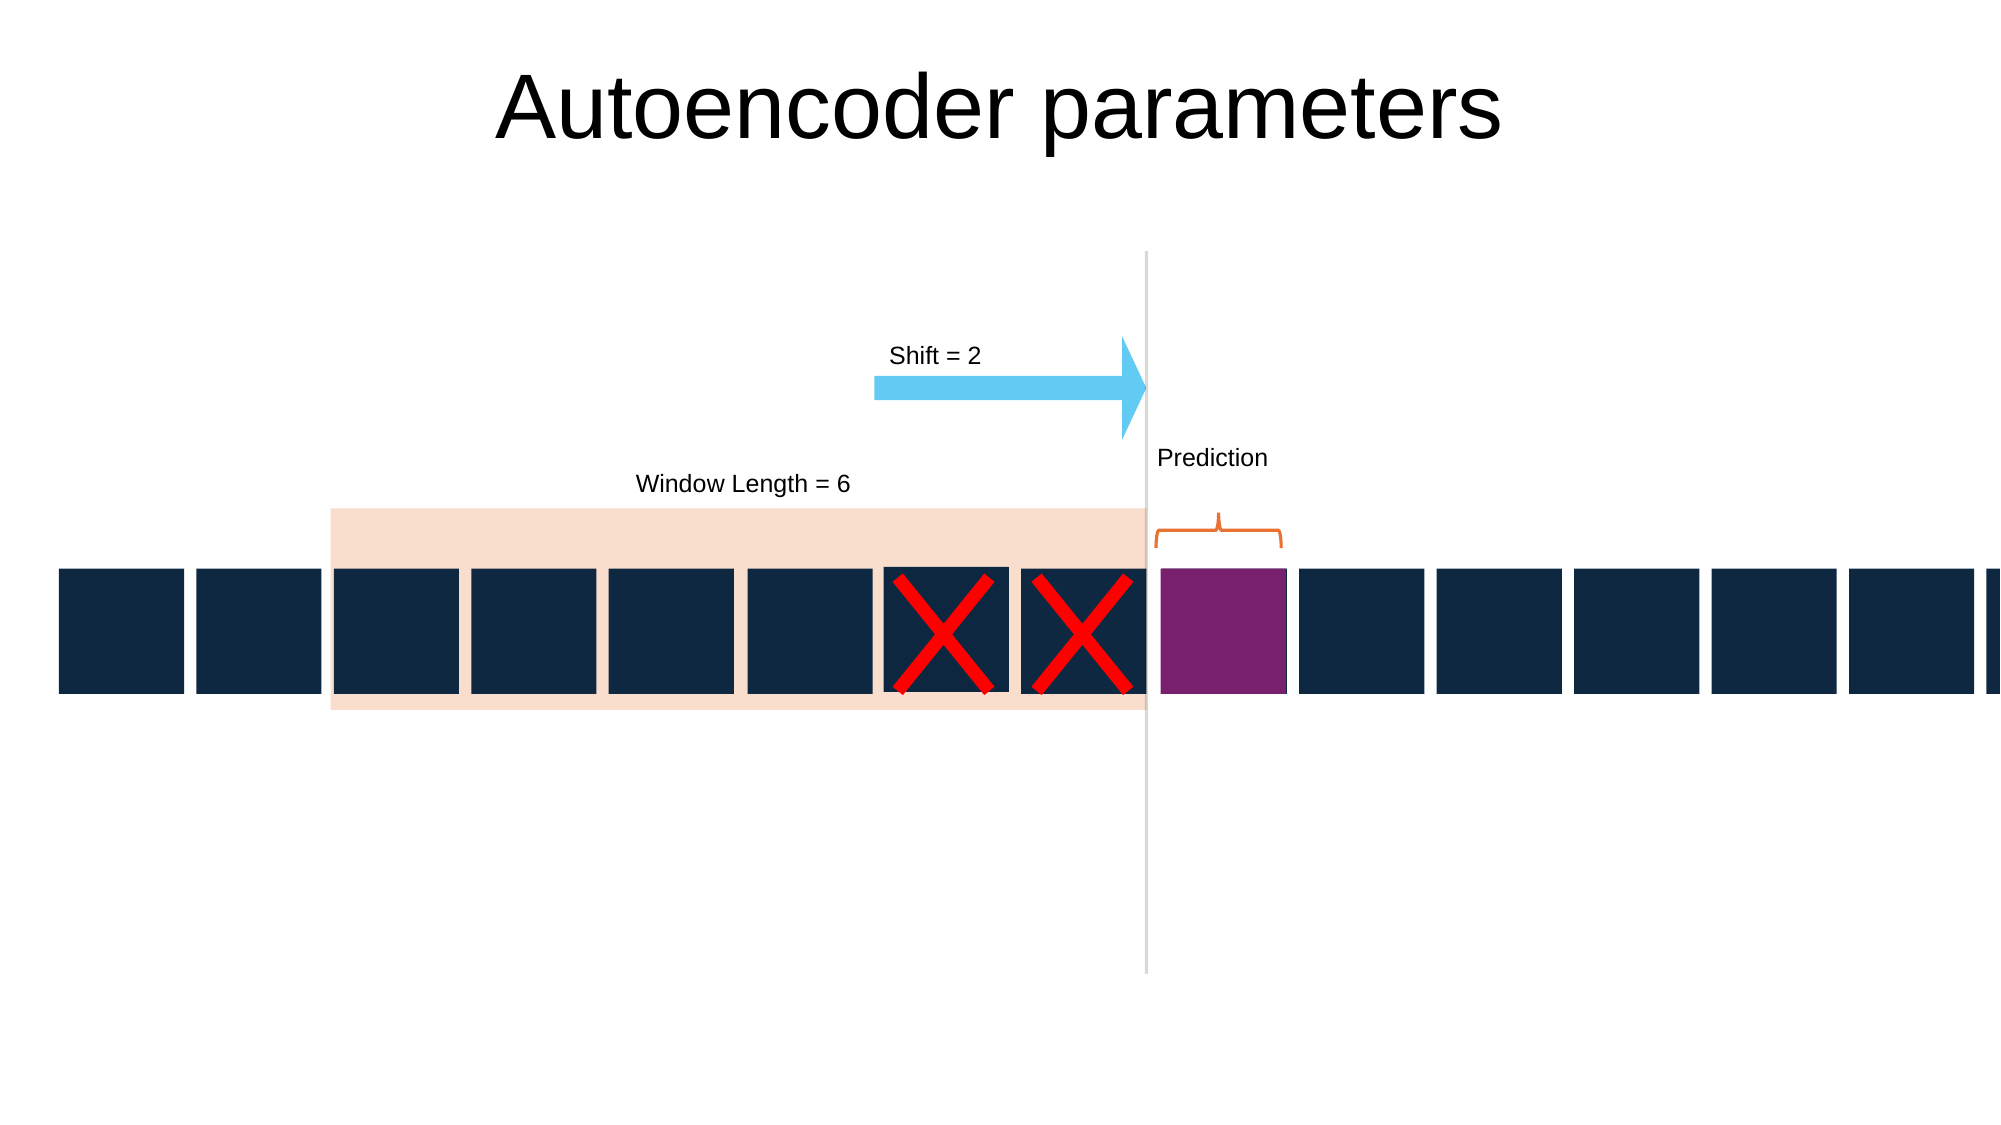

# Autoencoder parameters
Shift = 2

Prediction
Window Length = 6